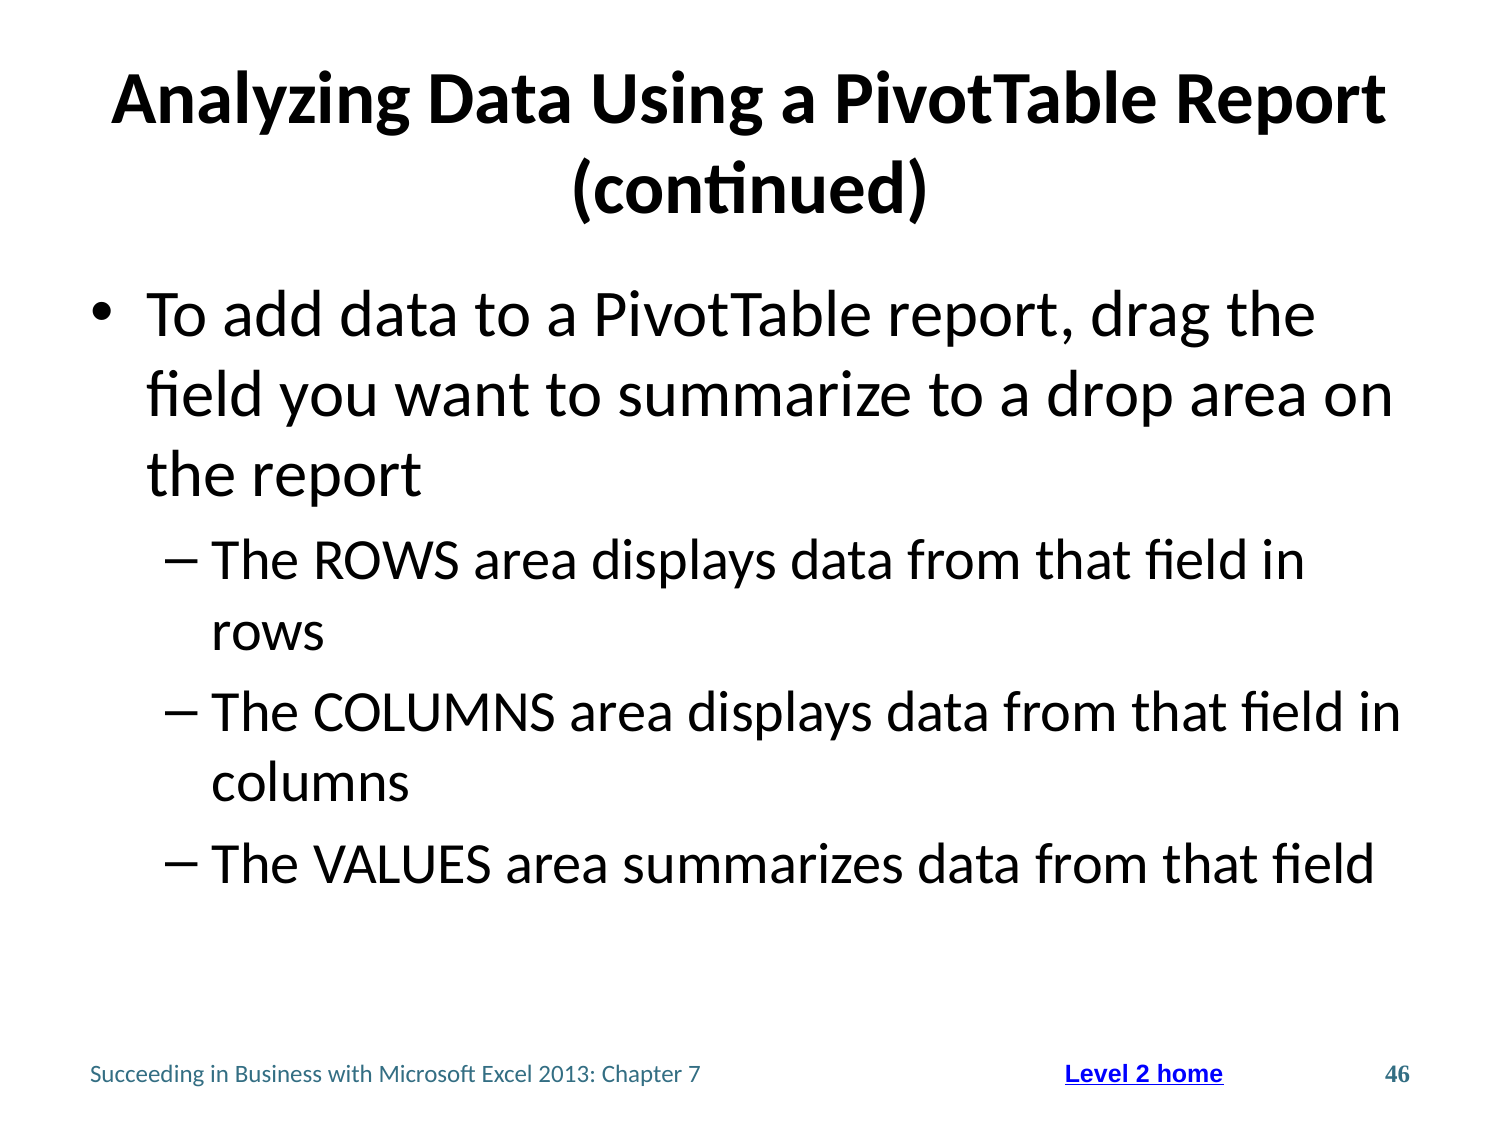

# Analyzing Data Using a PivotTable Report (continued)
To add data to a PivotTable report, drag the field you want to summarize to a drop area on the report
The ROWS area displays data from that field in rows
The COLUMNS area displays data from that field in columns
The VALUES area summarizes data from that field
Succeeding in Business with Microsoft Excel 2013: Chapter 7
46
Level 2 home